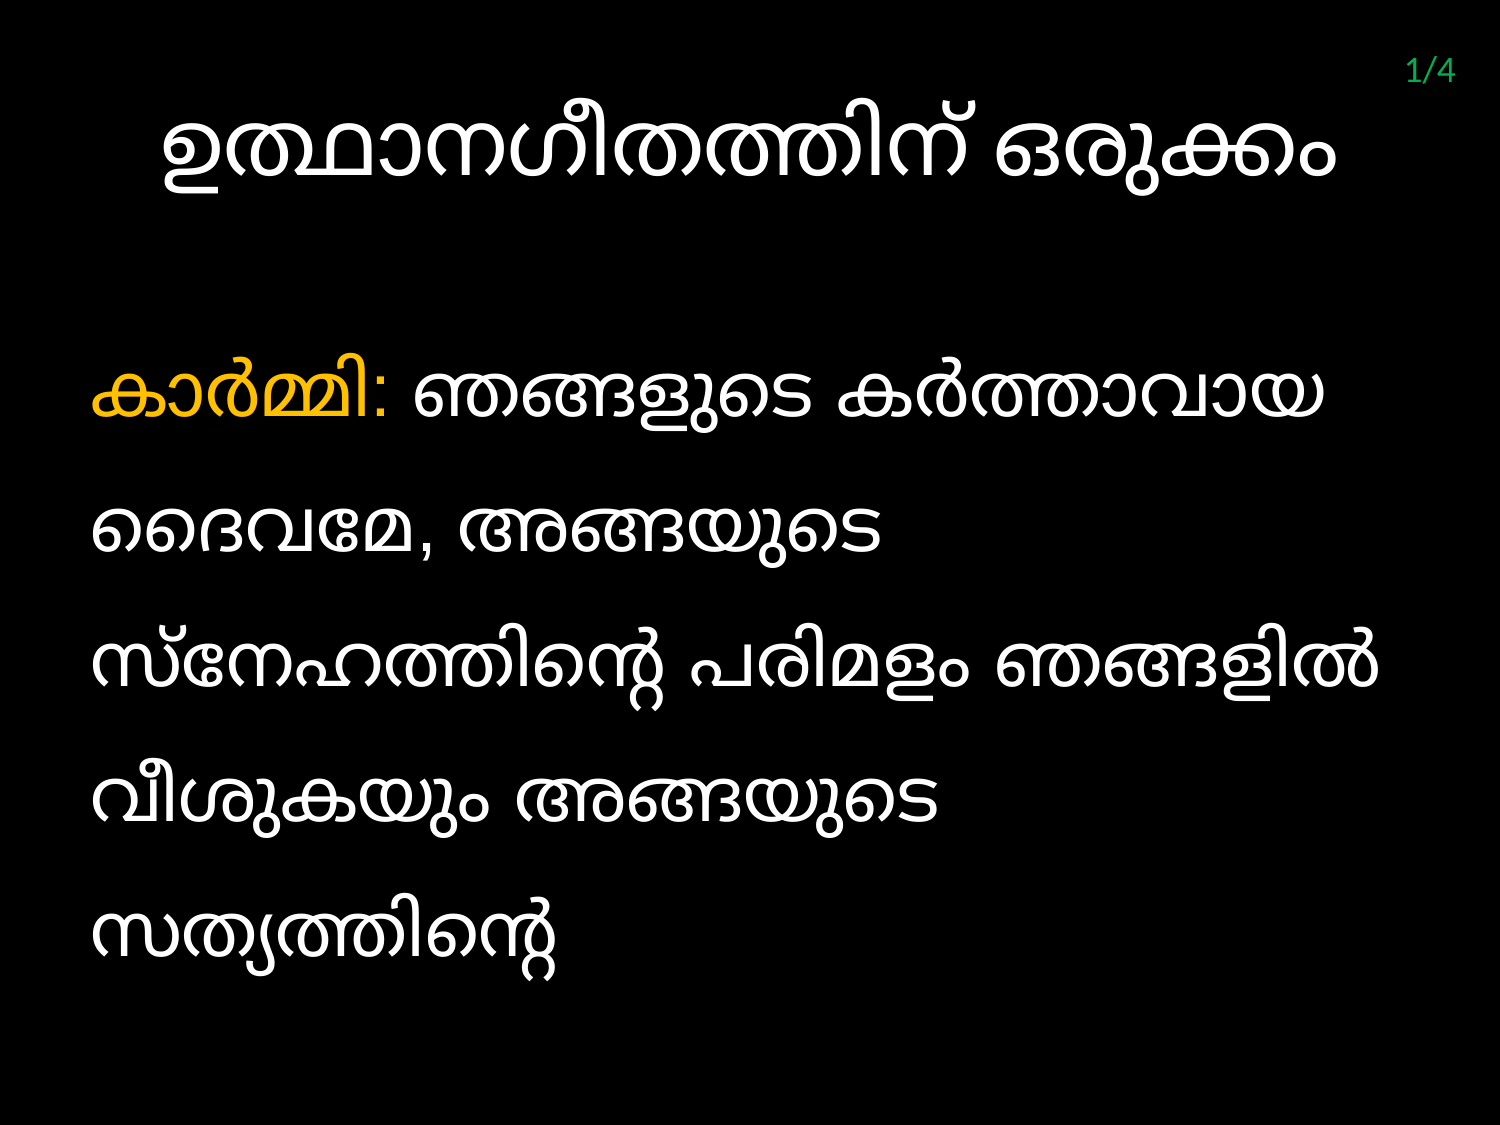

1/4
# ഉത്ഥാനഗീതത്തിന് ഒരുക്കം
കാര്‍മ്മി: ഞങ്ങളുടെ കര്‍ത്താവായ ദൈവമേ, അങ്ങയുടെ സ്നേഹത്തിന്‍റെ പരിമളം ഞങ്ങളില്‍ വീശുകയും അങ്ങയുടെ സത്യത്തിന്‍റെ